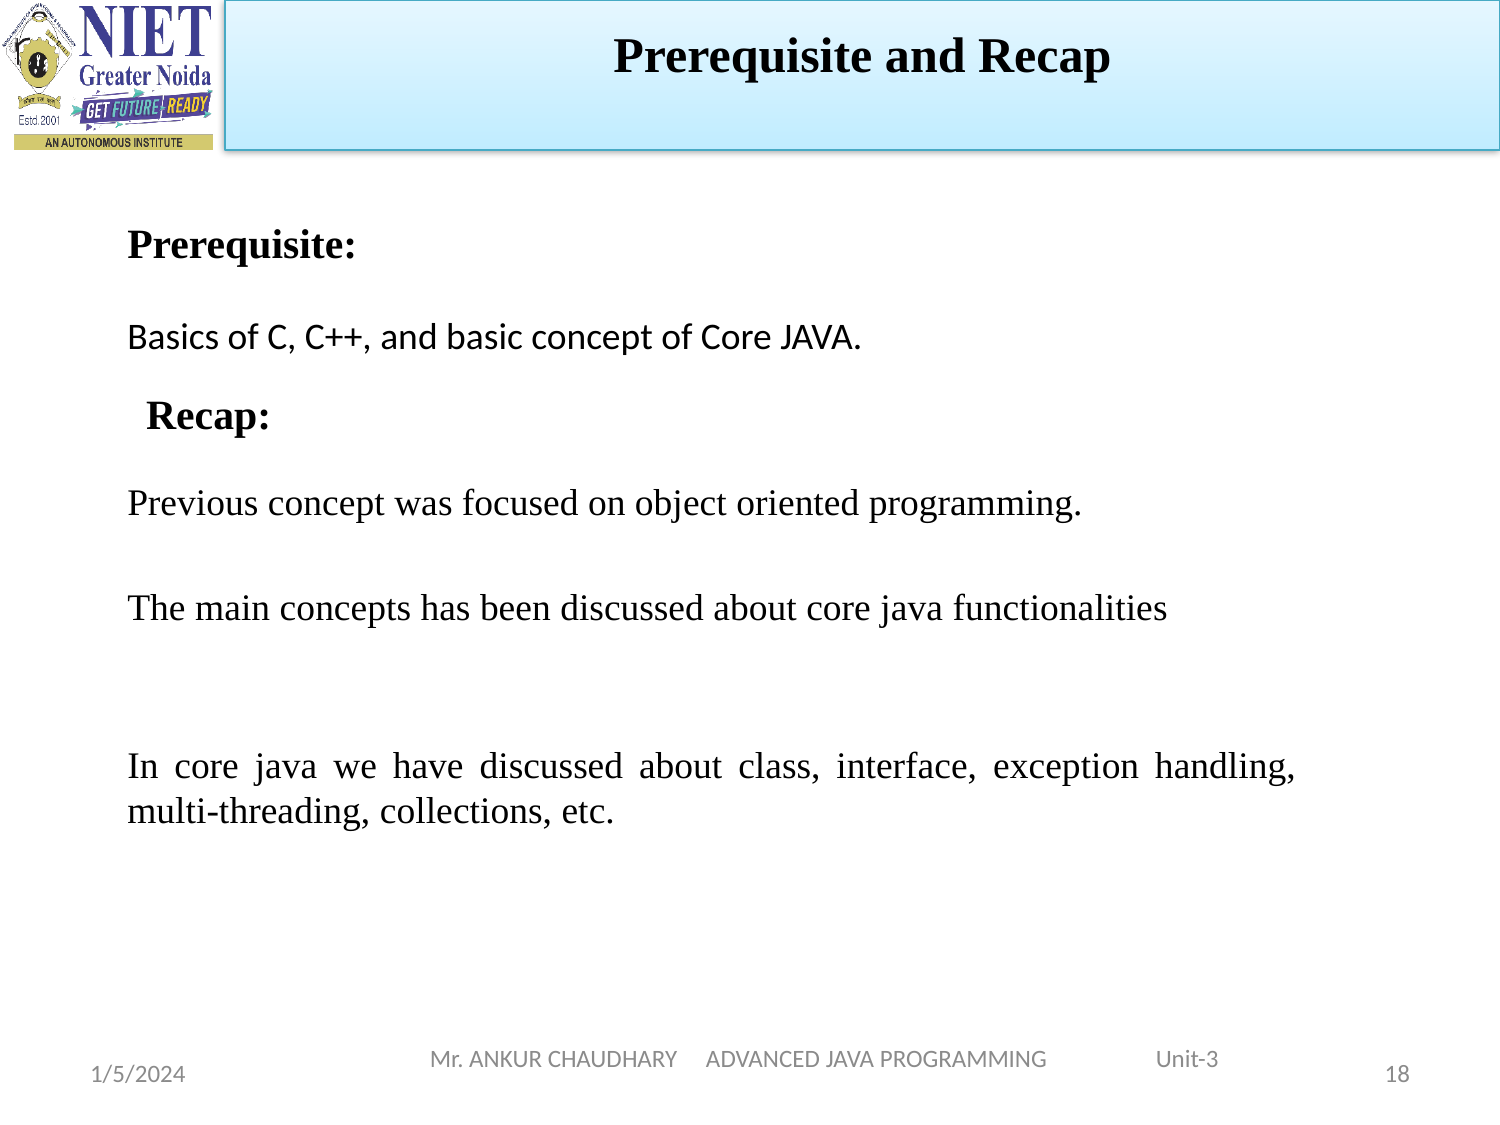

Prerequisite and Recap

Prerequisite:

Basics of C, C++, and basic concept of Core JAVA.

Recap:

Previous concept was focused on object oriented programming.

The main concepts has been discussed about core java functionalities

In core java we have discussed about class, interface, exception handling, multi-threading, collections, etc.
1/5/2024
Mr. ANKUR CHAUDHARY     ADVANCED JAVA PROGRAMMING                   Unit-3
18